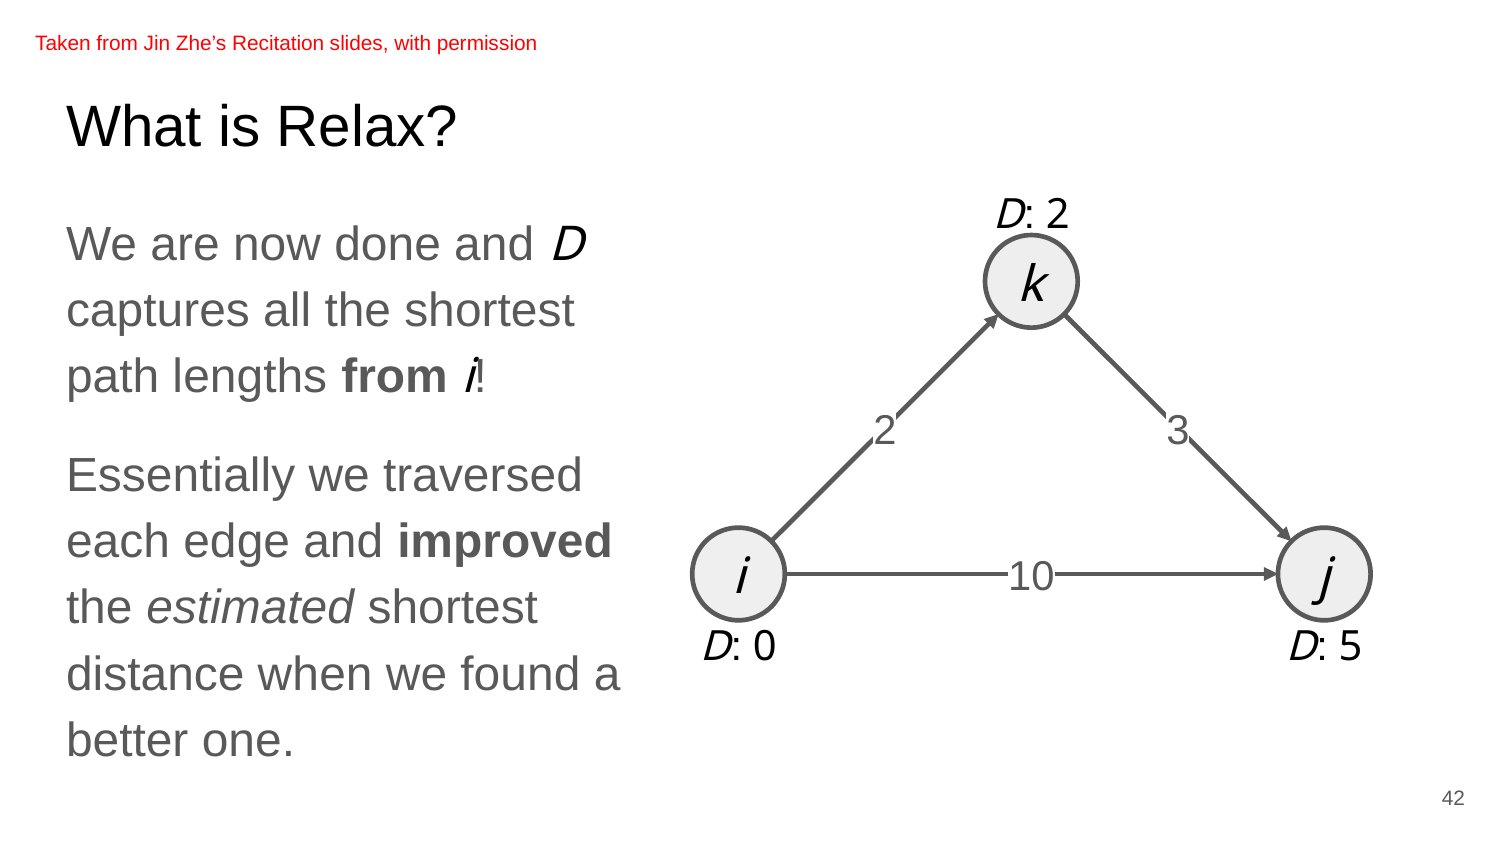

Taken from Jin Zhe’s Recitation slides, with permission
# What is Relax?
We are now done and D captures all the shortest path lengths from i!
Essentially we traversed each edge and improved the estimated shortest distance when we found a better one.
D: 2
k
3
2
10
i
j
D: 0
D: 5
42